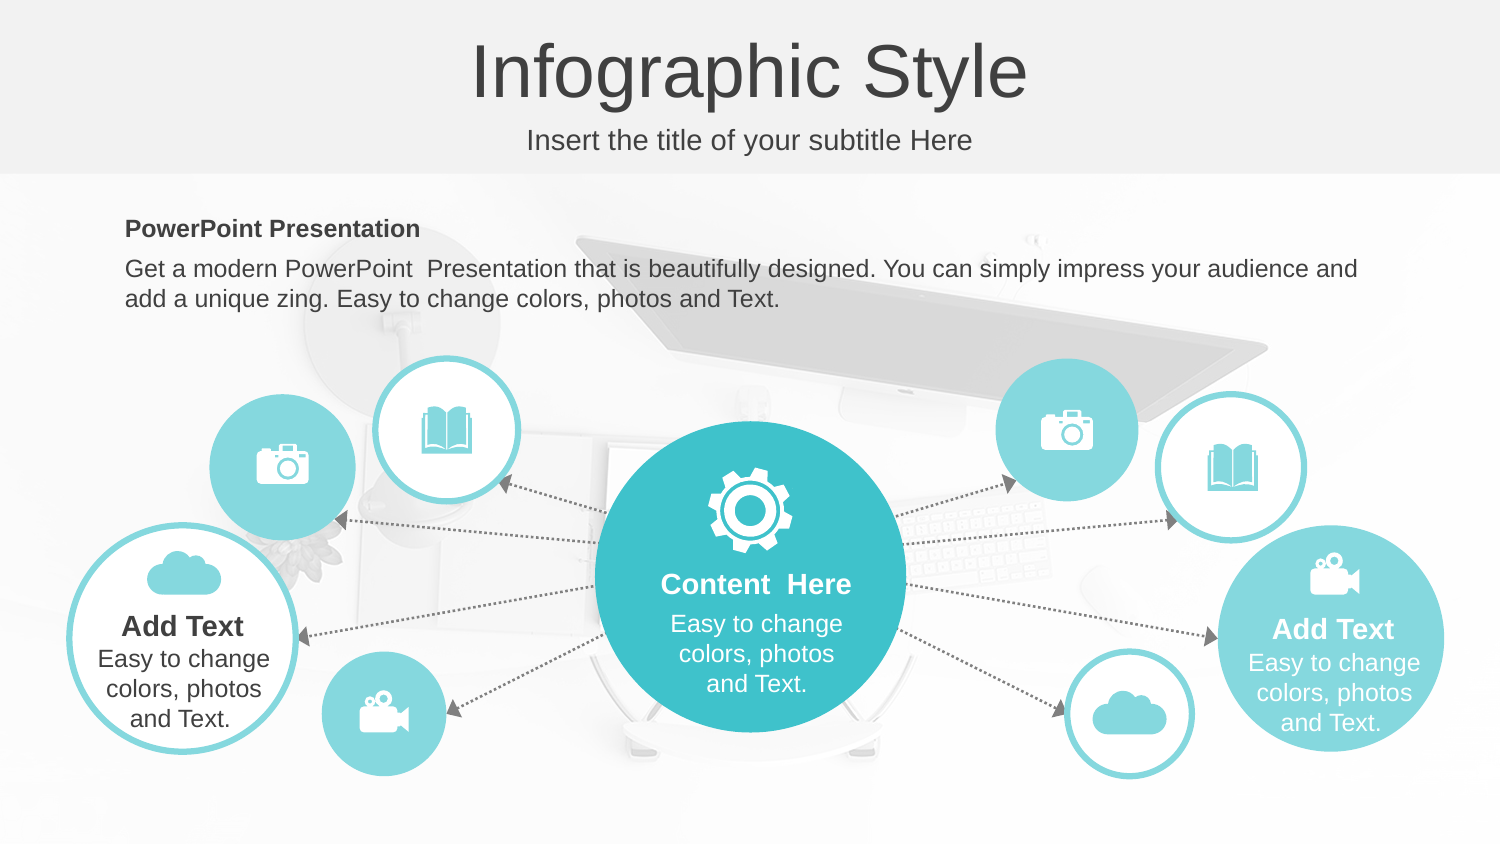

Infographic Style
Insert the title of your subtitle Here
PowerPoint Presentation
Get a modern PowerPoint  Presentation that is beautifully designed. You can simply impress your audience and add a unique zing. Easy to change colors, photos and Text.

Content  Here
Easy to change colors, photos and Text.
Add Text
Easy to change colors, photos and Text.
Add Text
Easy to change colors, photos and Text.